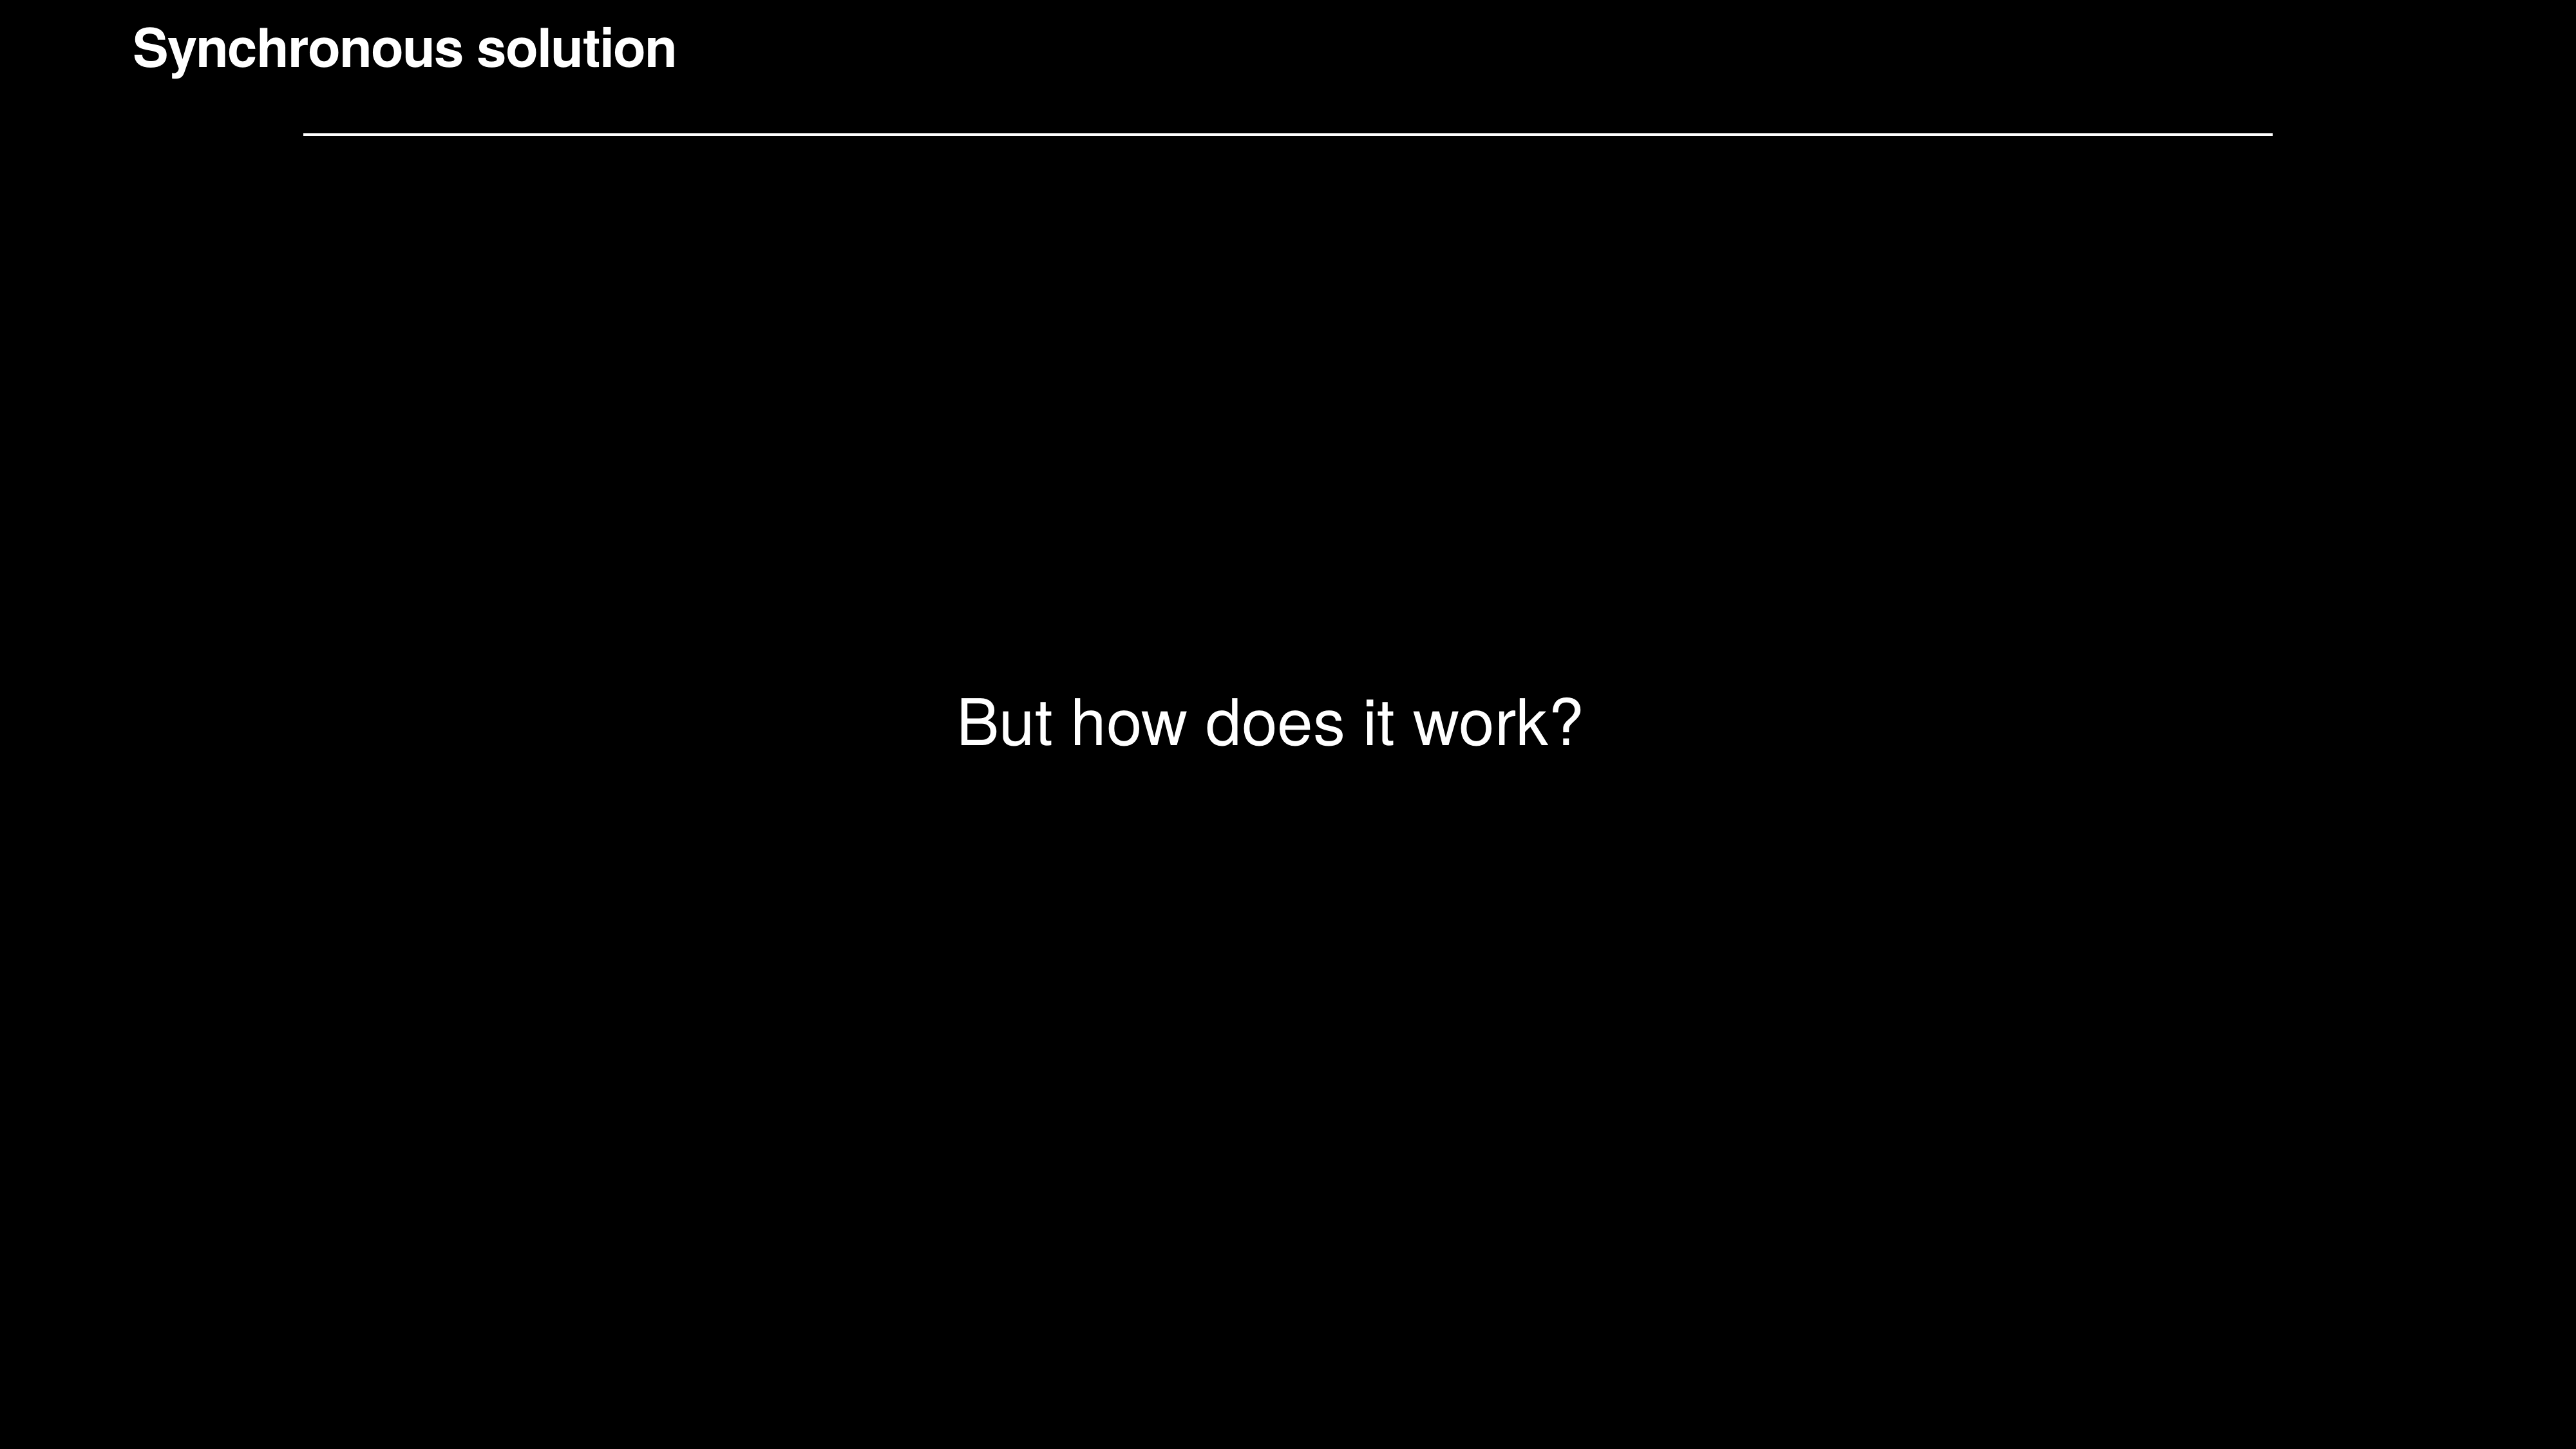

Synchronous solution

But how does it work?